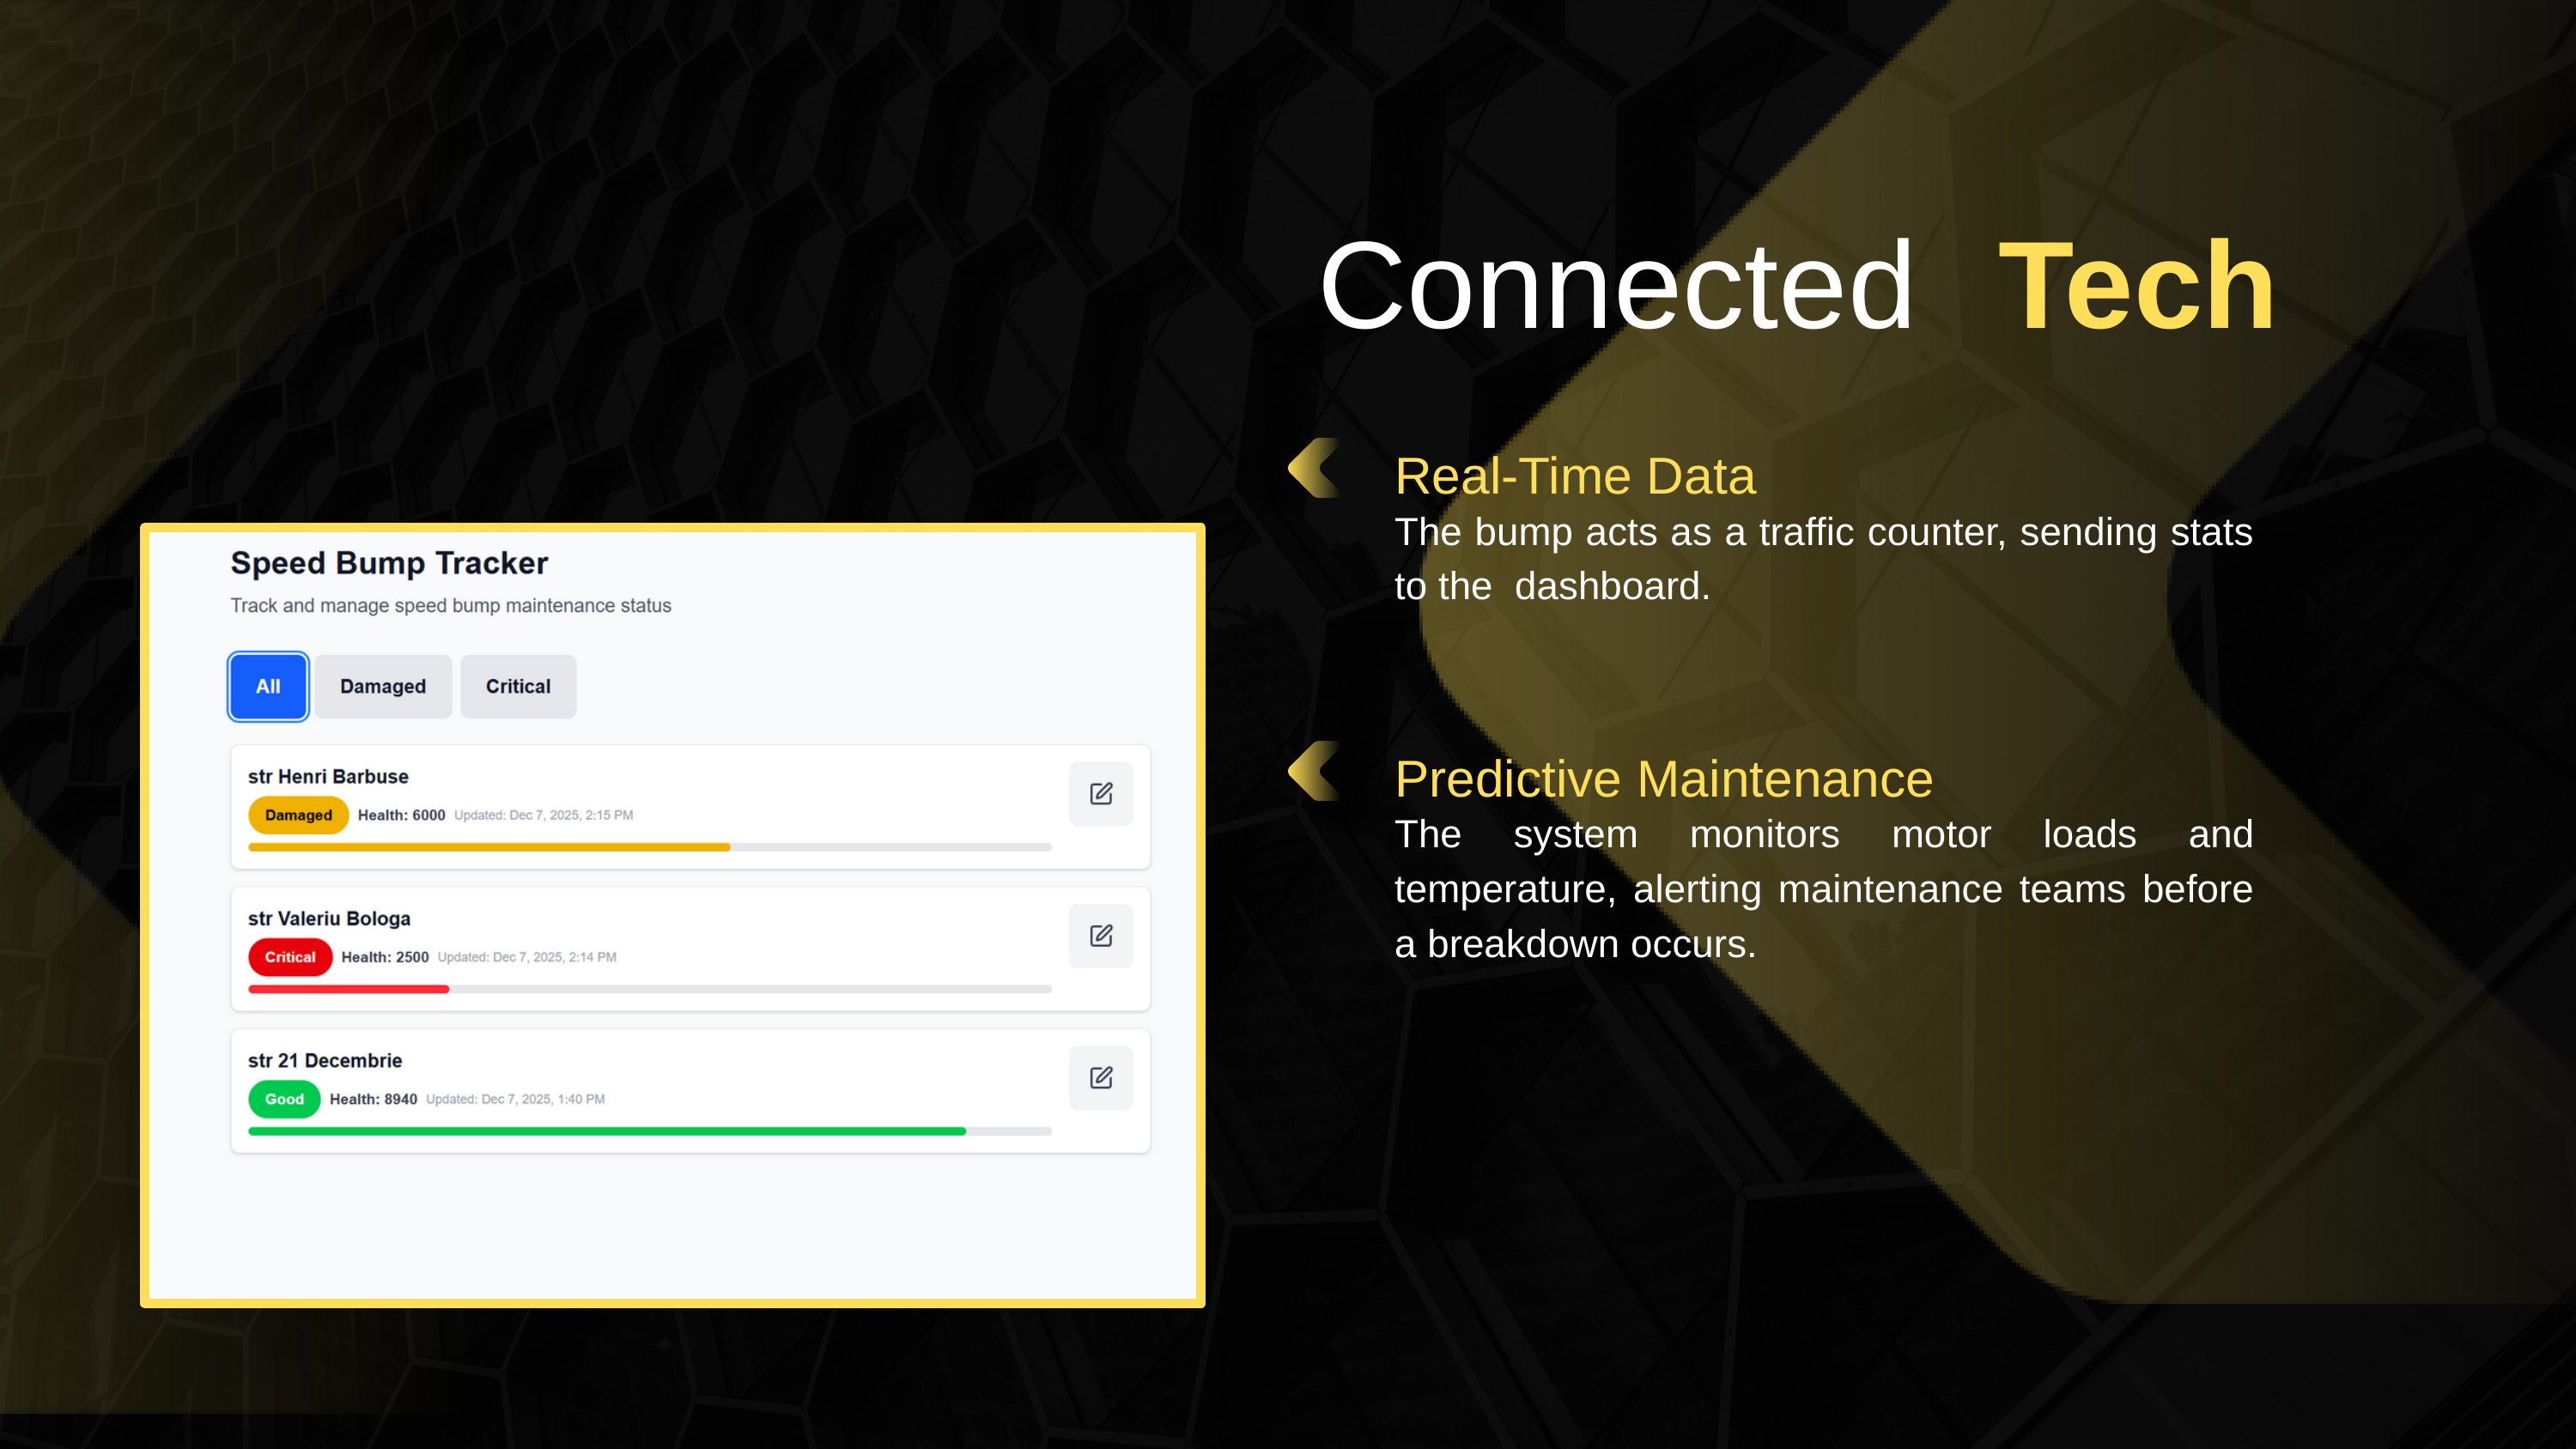

Connected
Tech
Real-Time Data

The bump acts as a traffic counter, sending stats to the  dashboard.

Predictive Maintenance

The system monitors motor loads and temperature, alerting maintenance teams before a breakdown occurs.